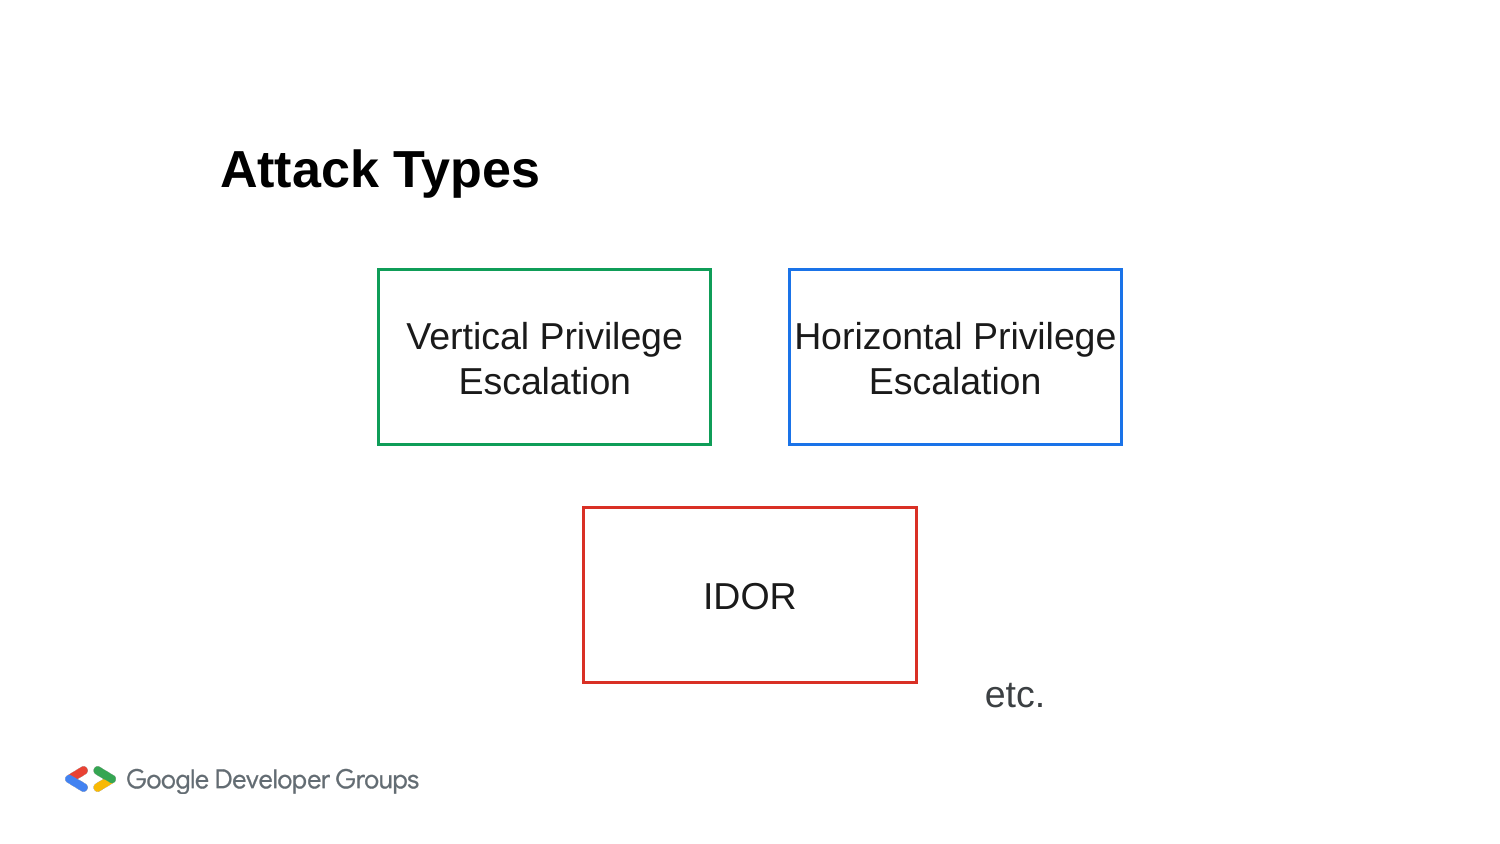

# Attack Types
Horizontal Privilege Escalation
Vertical Privilege Escalation
IDOR
etc.